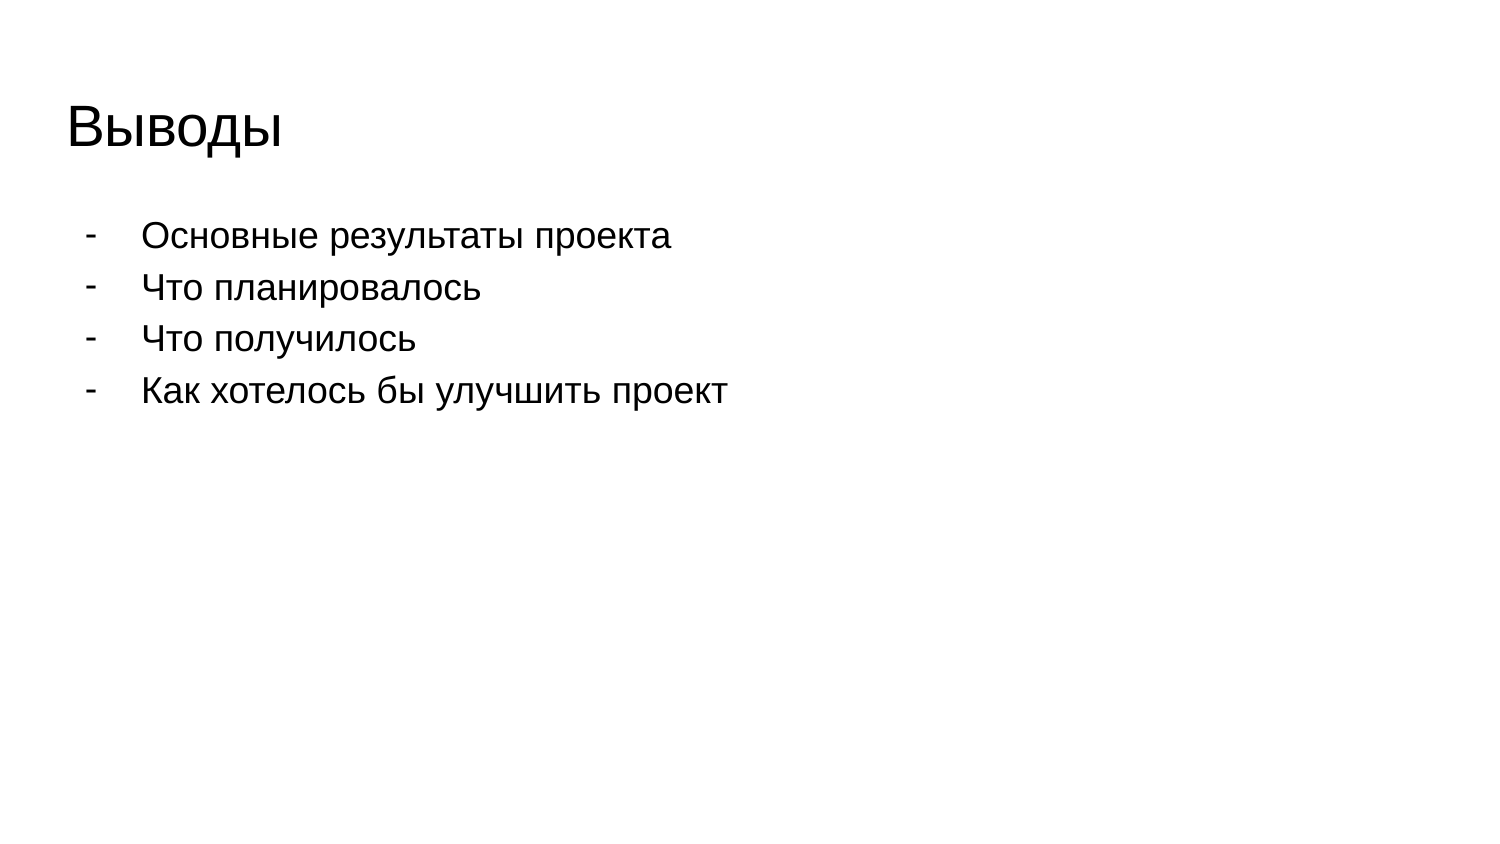

# Выводы
Основные результаты проекта
Что планировалось
Что получилось
Как хотелось бы улучшить проект